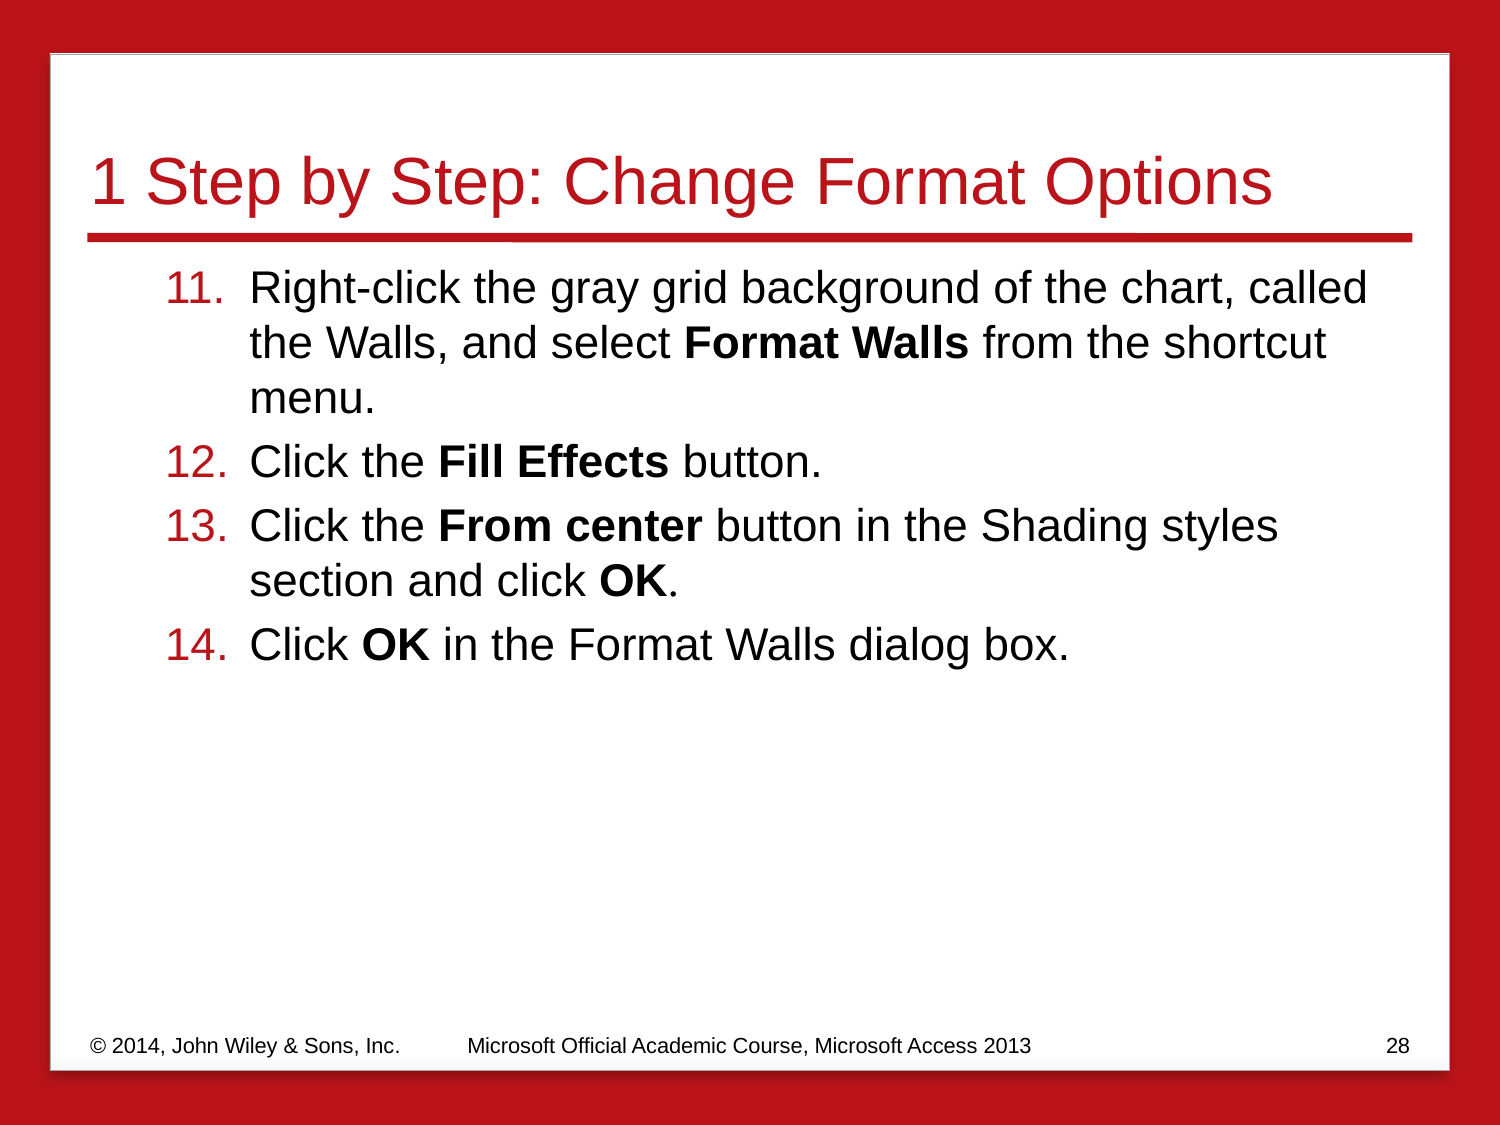

# 1 Step by Step: Change Format Options
Right-click the gray grid background of the chart, called the Walls, and select Format Walls from the shortcut menu.
Click the Fill Effects button.
Click the From center button in the Shading styles section and click OK.
Click OK in the Format Walls dialog box.
© 2014, John Wiley & Sons, Inc.
Microsoft Official Academic Course, Microsoft Access 2013
28